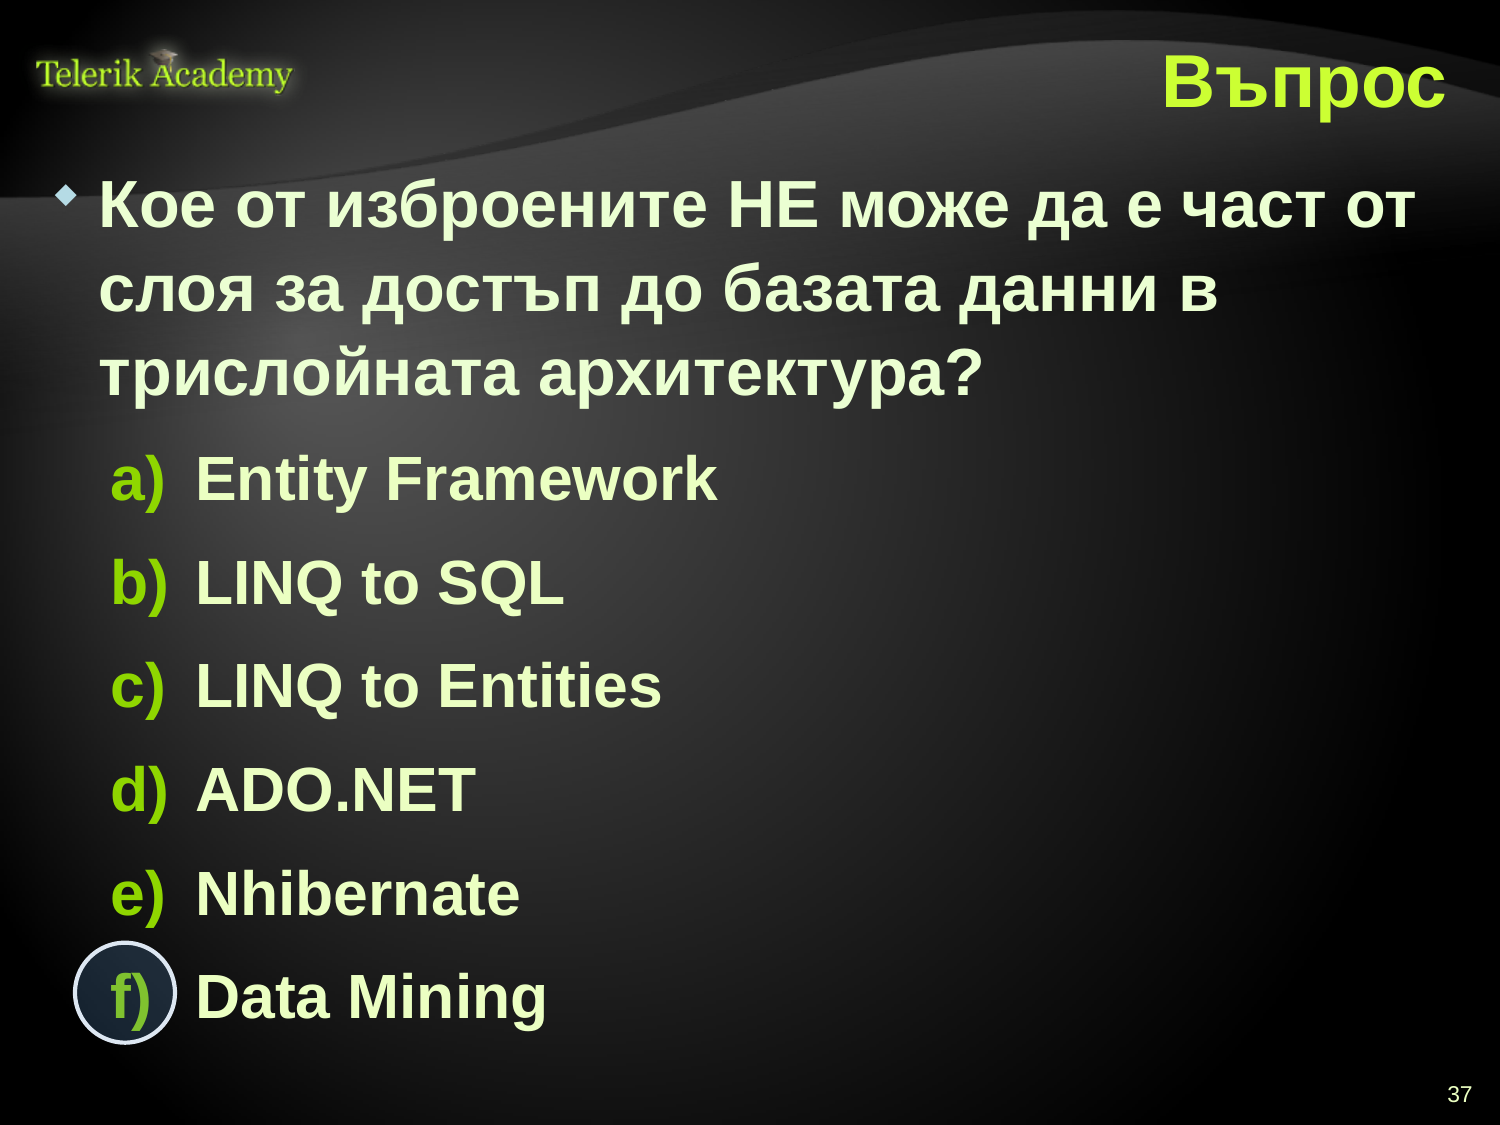

# Въпрос
Кое от изброените НЕ може да е част от слоя за достъп до базата данни в трислойната архитектура?
Entity Framework
LINQ to SQL
LINQ to Entities
ADO.NET
Nhibernate
Data Mining

37